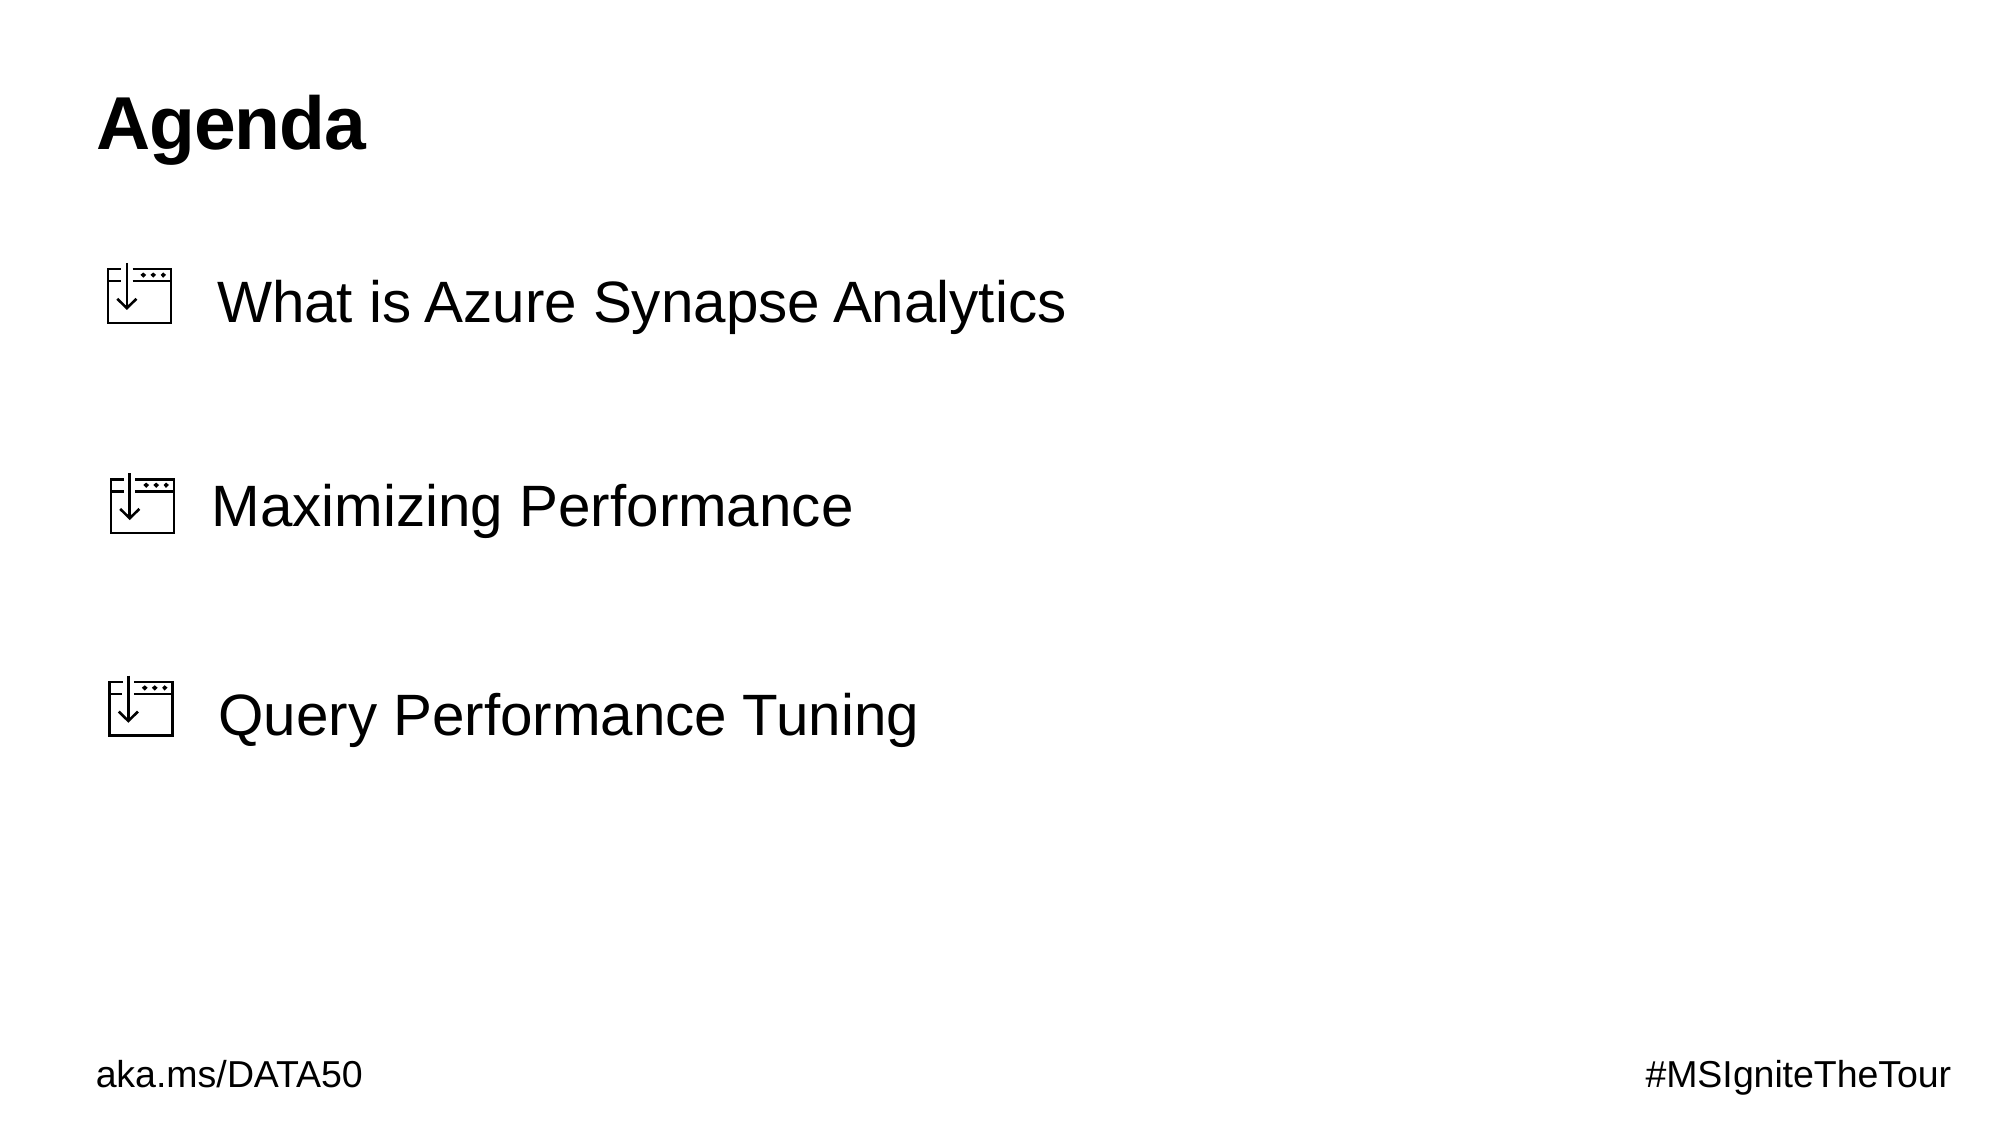

# Agenda

What is Azure Synapse Analytics
Maximizing Performance

Query Performance Tuning